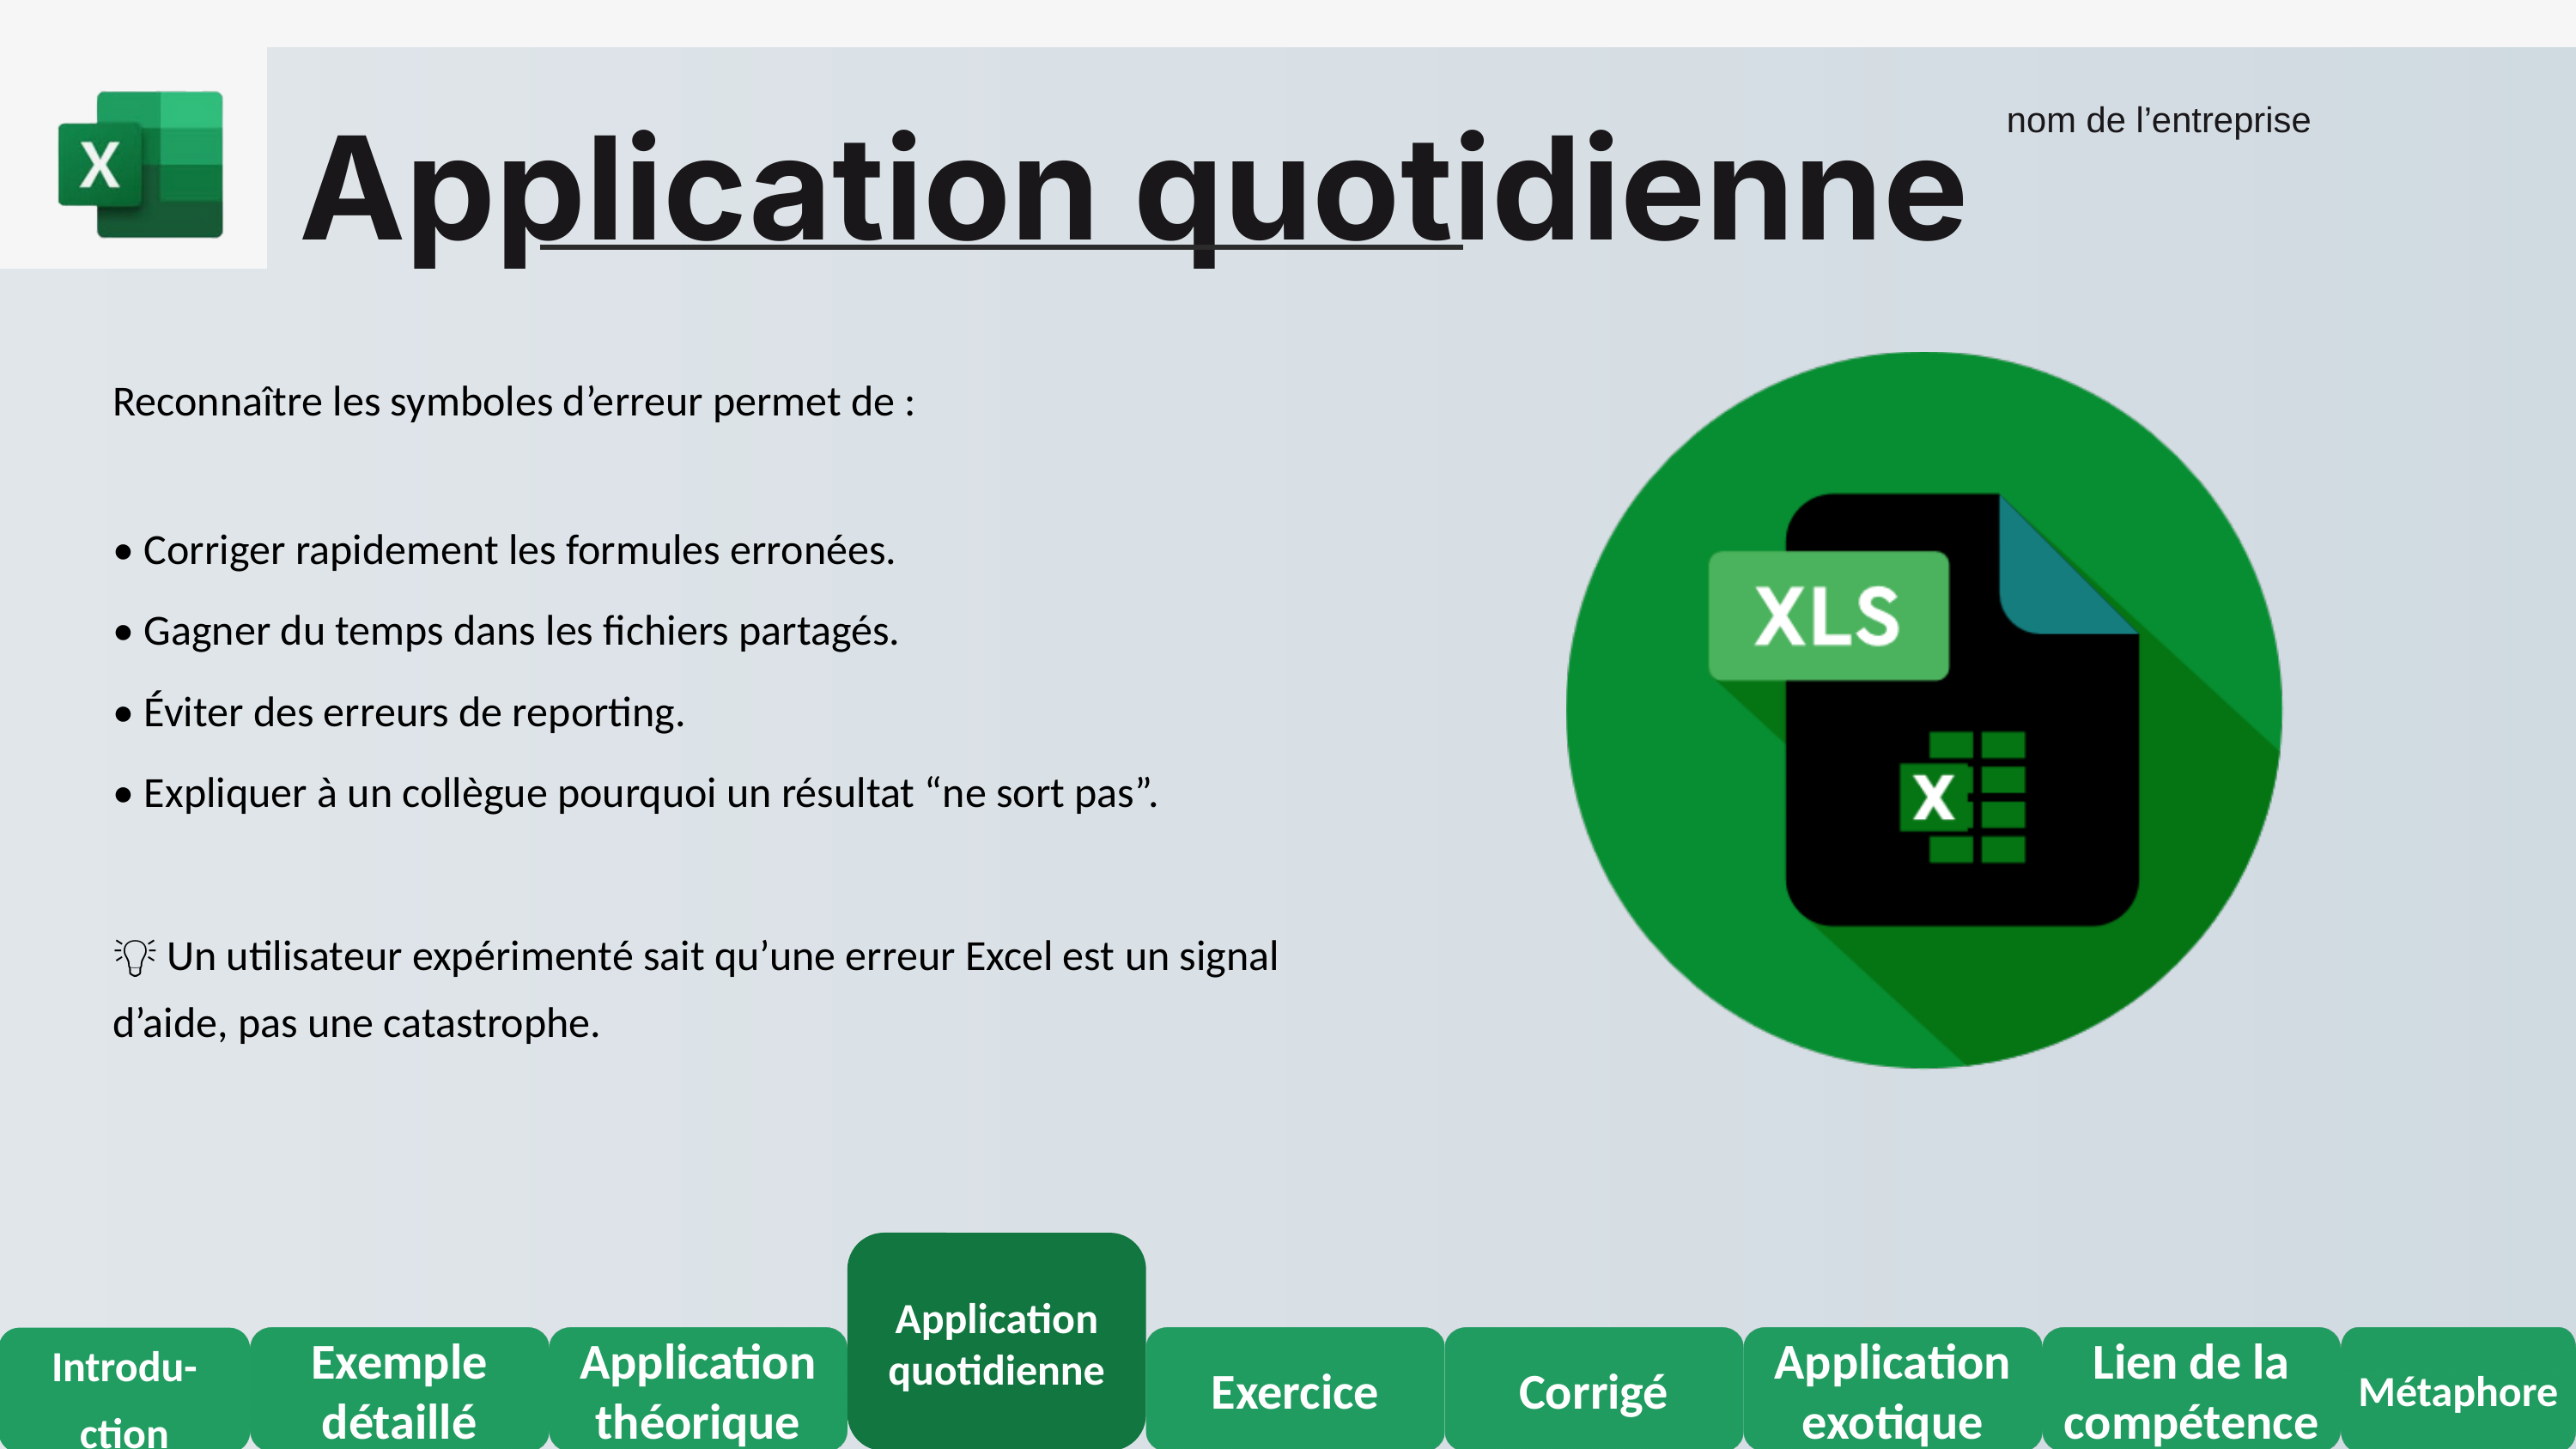

Application quotidienne
nom de l’entreprise

Reconnaître les symboles d’erreur permet de :

• Corriger rapidement les formules erronées.
• Gagner du temps dans les fichiers partagés.
• Éviter des erreurs de reporting.
• Expliquer à un collègue pourquoi un résultat “ne sort pas”.

💡 Un utilisateur expérimenté sait qu’une erreur Excel est un signal d’aide, pas une catastrophe.
Application quotidienne
Introdu-
ction
Exemple détaillé
Application théorique
Exercice
Corrigé
Application exotique
Lien de la compétence
Métaphore